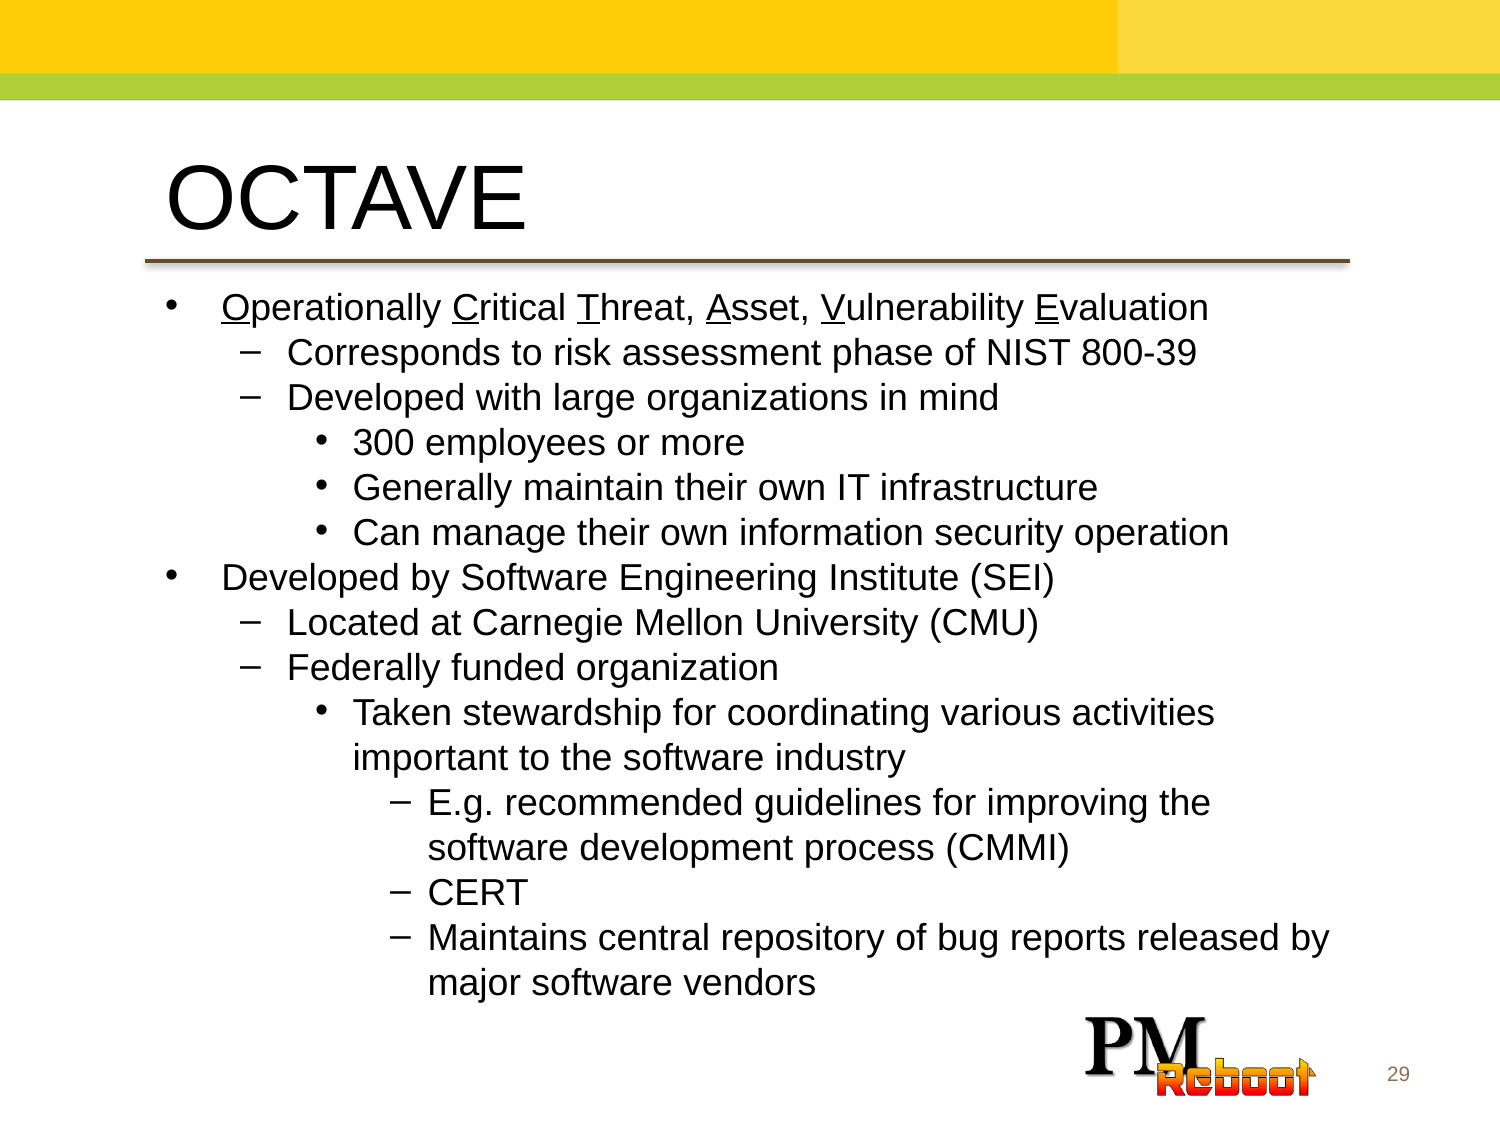

OCTAVE
Operationally Critical Threat, Asset, Vulnerability Evaluation
Corresponds to risk assessment phase of NIST 800-39
Developed with large organizations in mind
300 employees or more
Generally maintain their own IT infrastructure
Can manage their own information security operation
Developed by Software Engineering Institute (SEI)
Located at Carnegie Mellon University (CMU)
Federally funded organization
Taken stewardship for coordinating various activities important to the software industry
E.g. recommended guidelines for improving the software development process (CMMI)
CERT
Maintains central repository of bug reports released by major software vendors

29